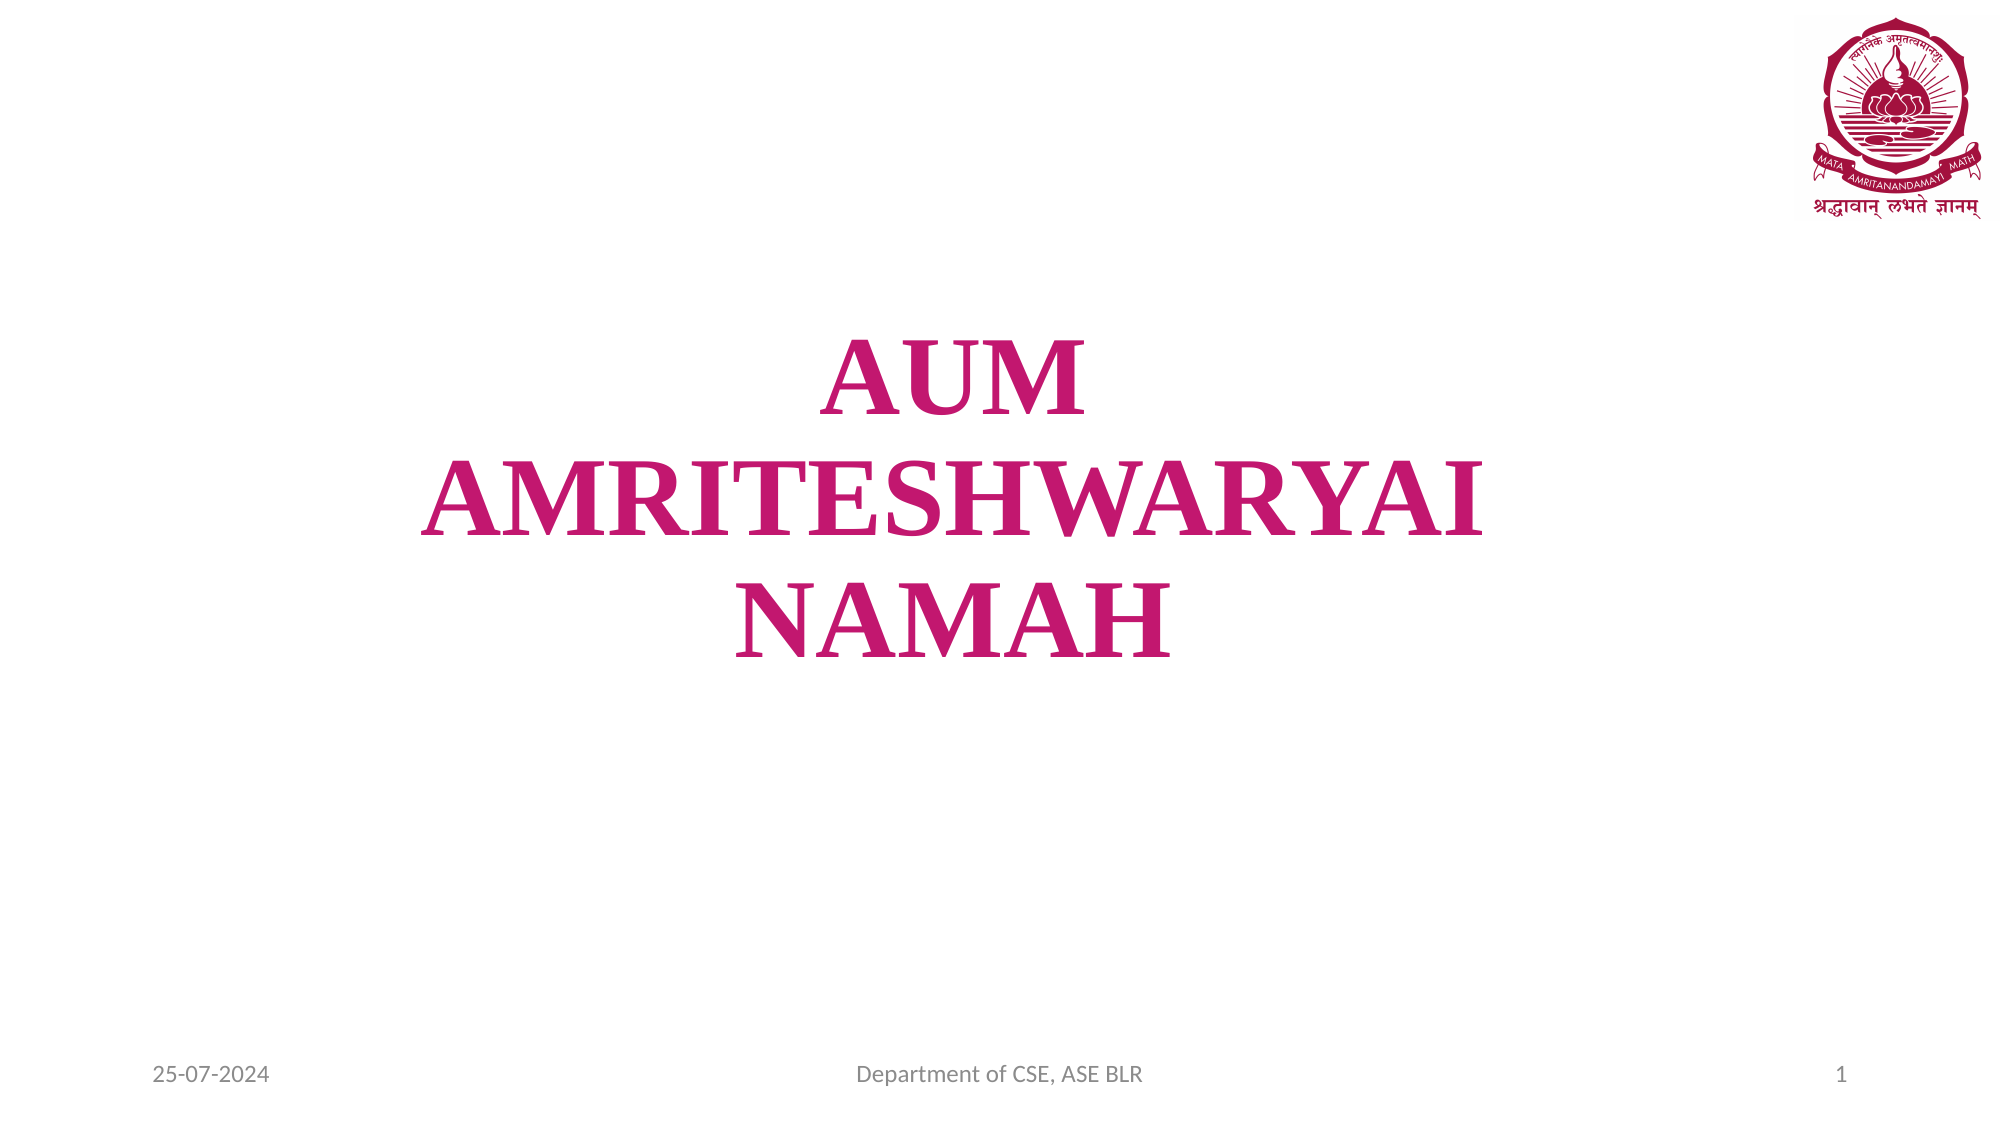

# AUM AMRITESHWARYAI NAMAH
25-07-2024
Department of CSE, ASE BLR
1